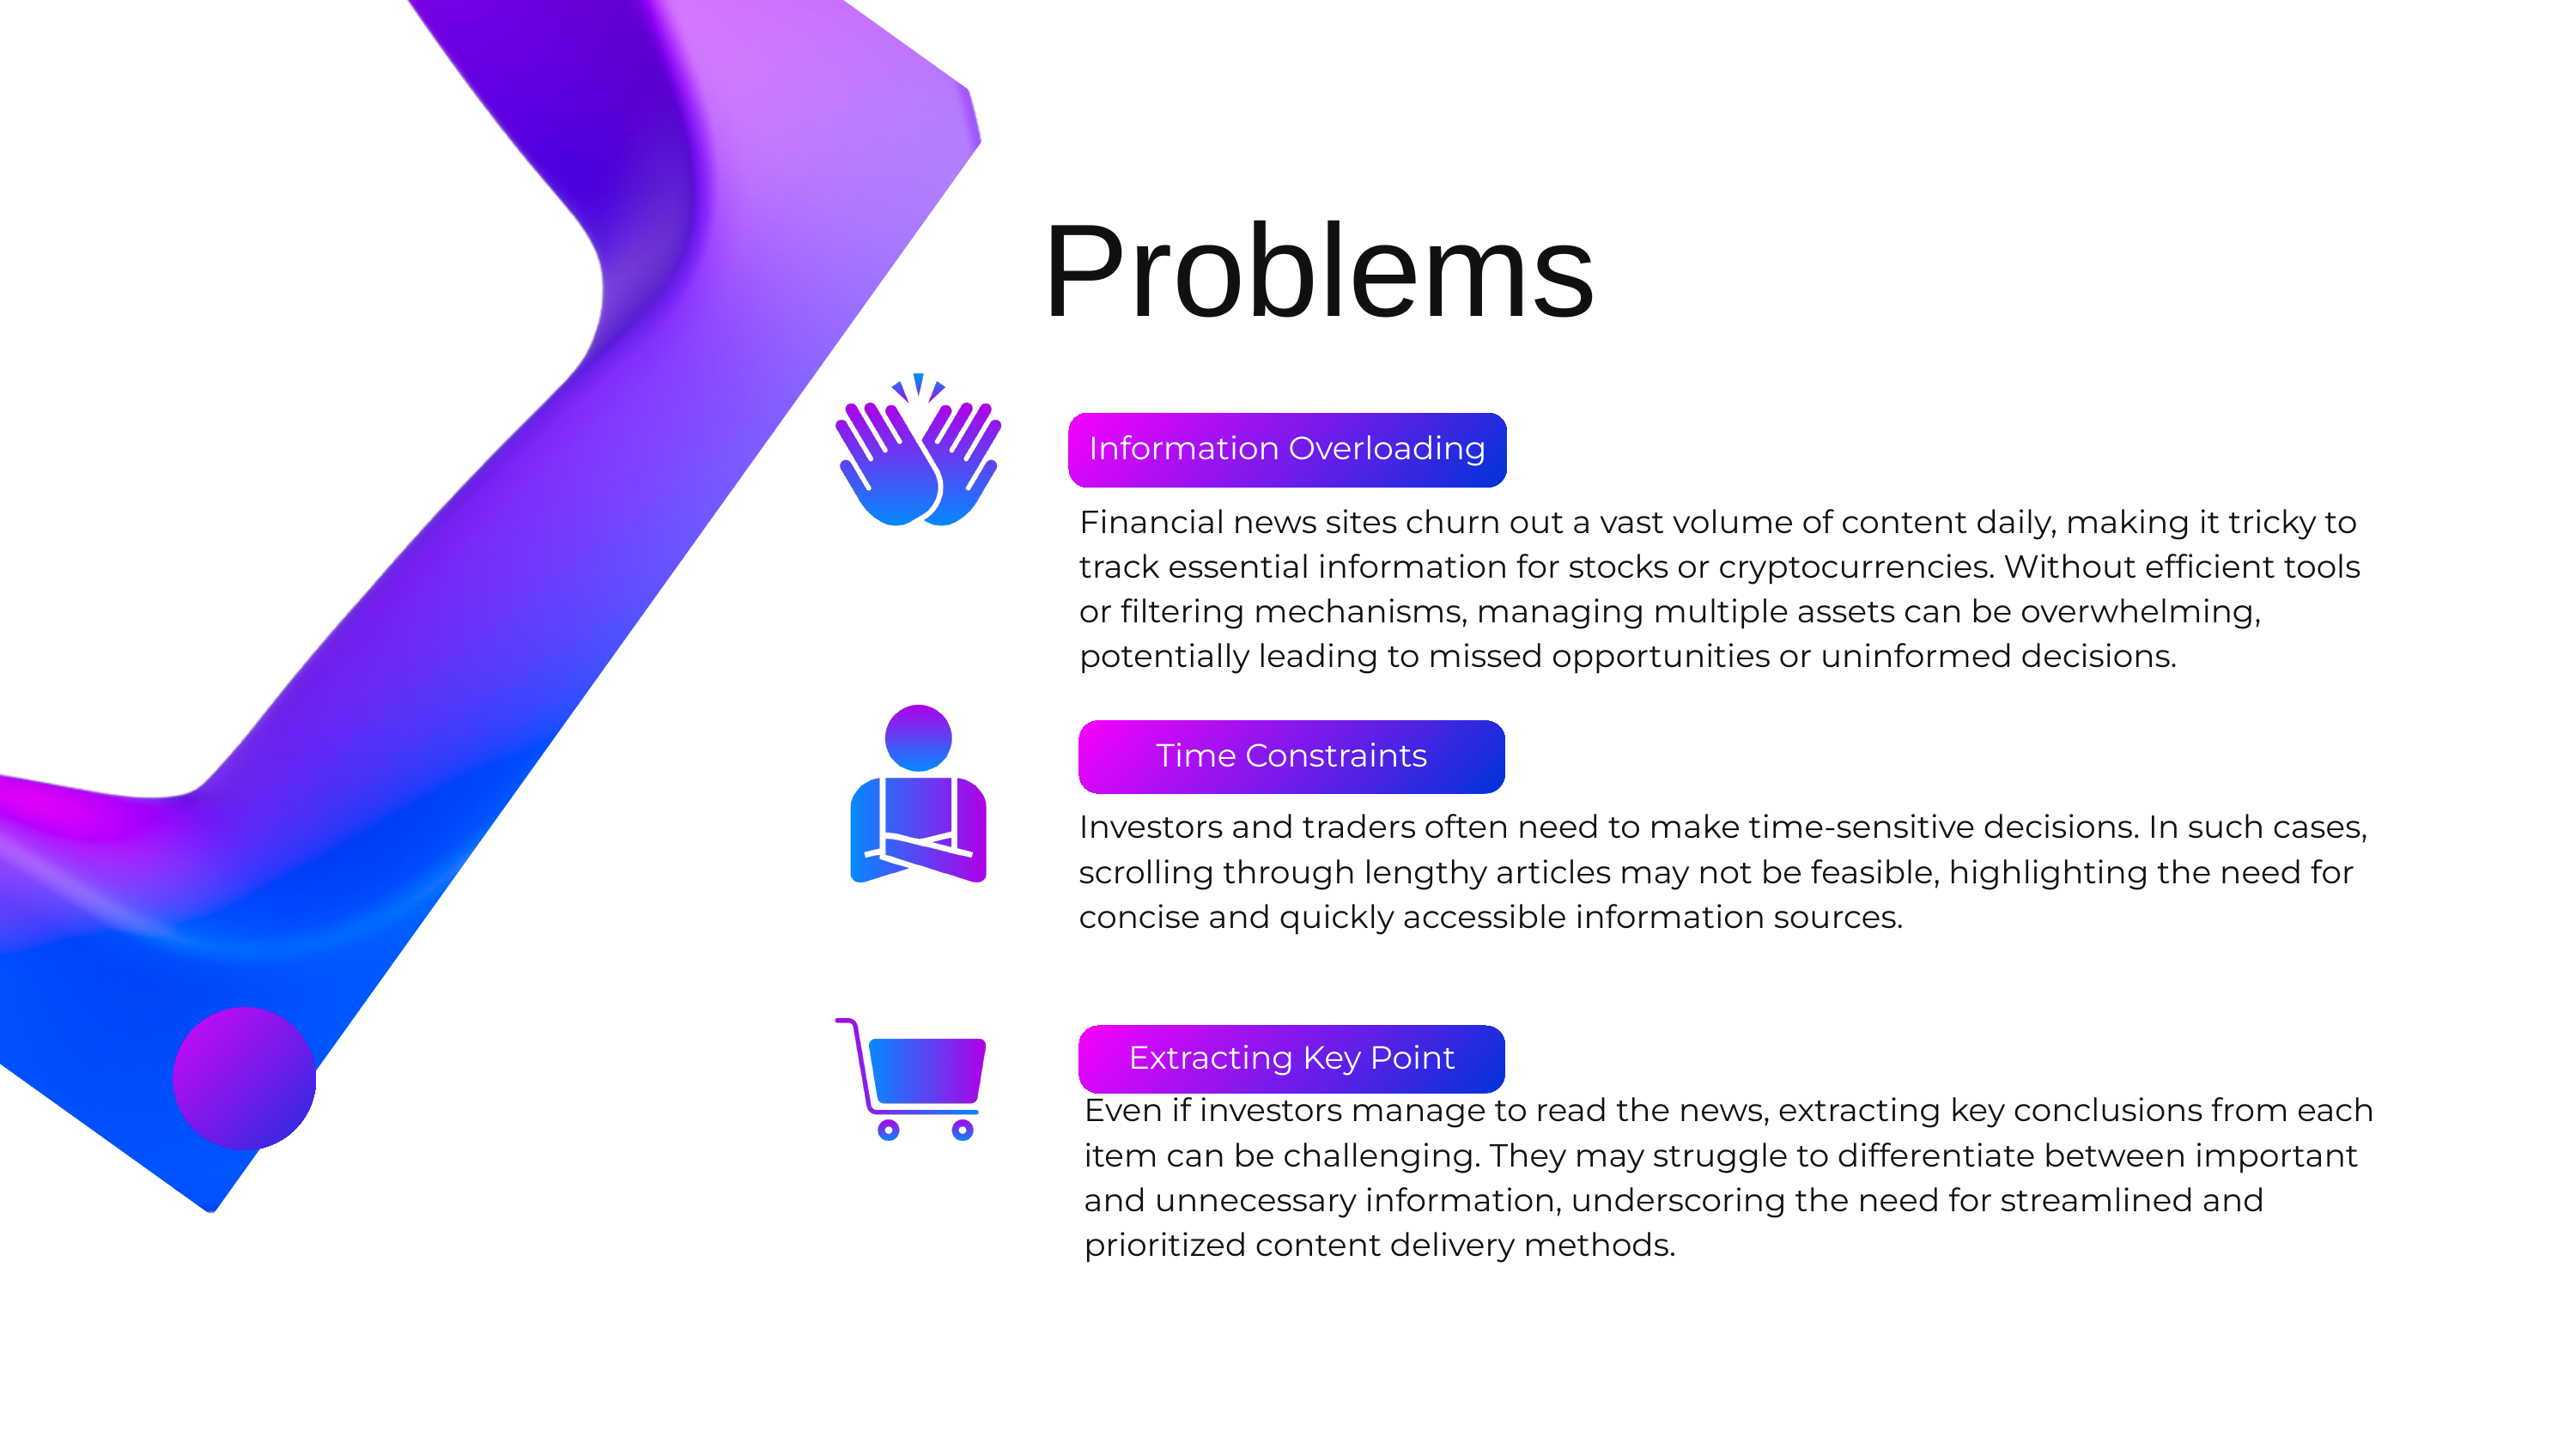

Problems

Information Overloading
Financial news sites churn out a vast volume of content daily, making it tricky to track essential information for stocks or cryptocurrencies. Without efficient tools or filtering mechanisms, managing multiple assets can be overwhelming, potentially leading to missed opportunities or uninformed decisions.

Time Constraints
Investors and traders often need to make time-sensitive decisions. In such cases, scrolling through lengthy articles may not be feasible, highlighting the need for concise and quickly accessible information sources.

Extracting Key Point
Even if investors manage to read the news, extracting key conclusions from each item can be challenging. They may struggle to differentiate between important and unnecessary information, underscoring the need for streamlined and prioritized content delivery methods.